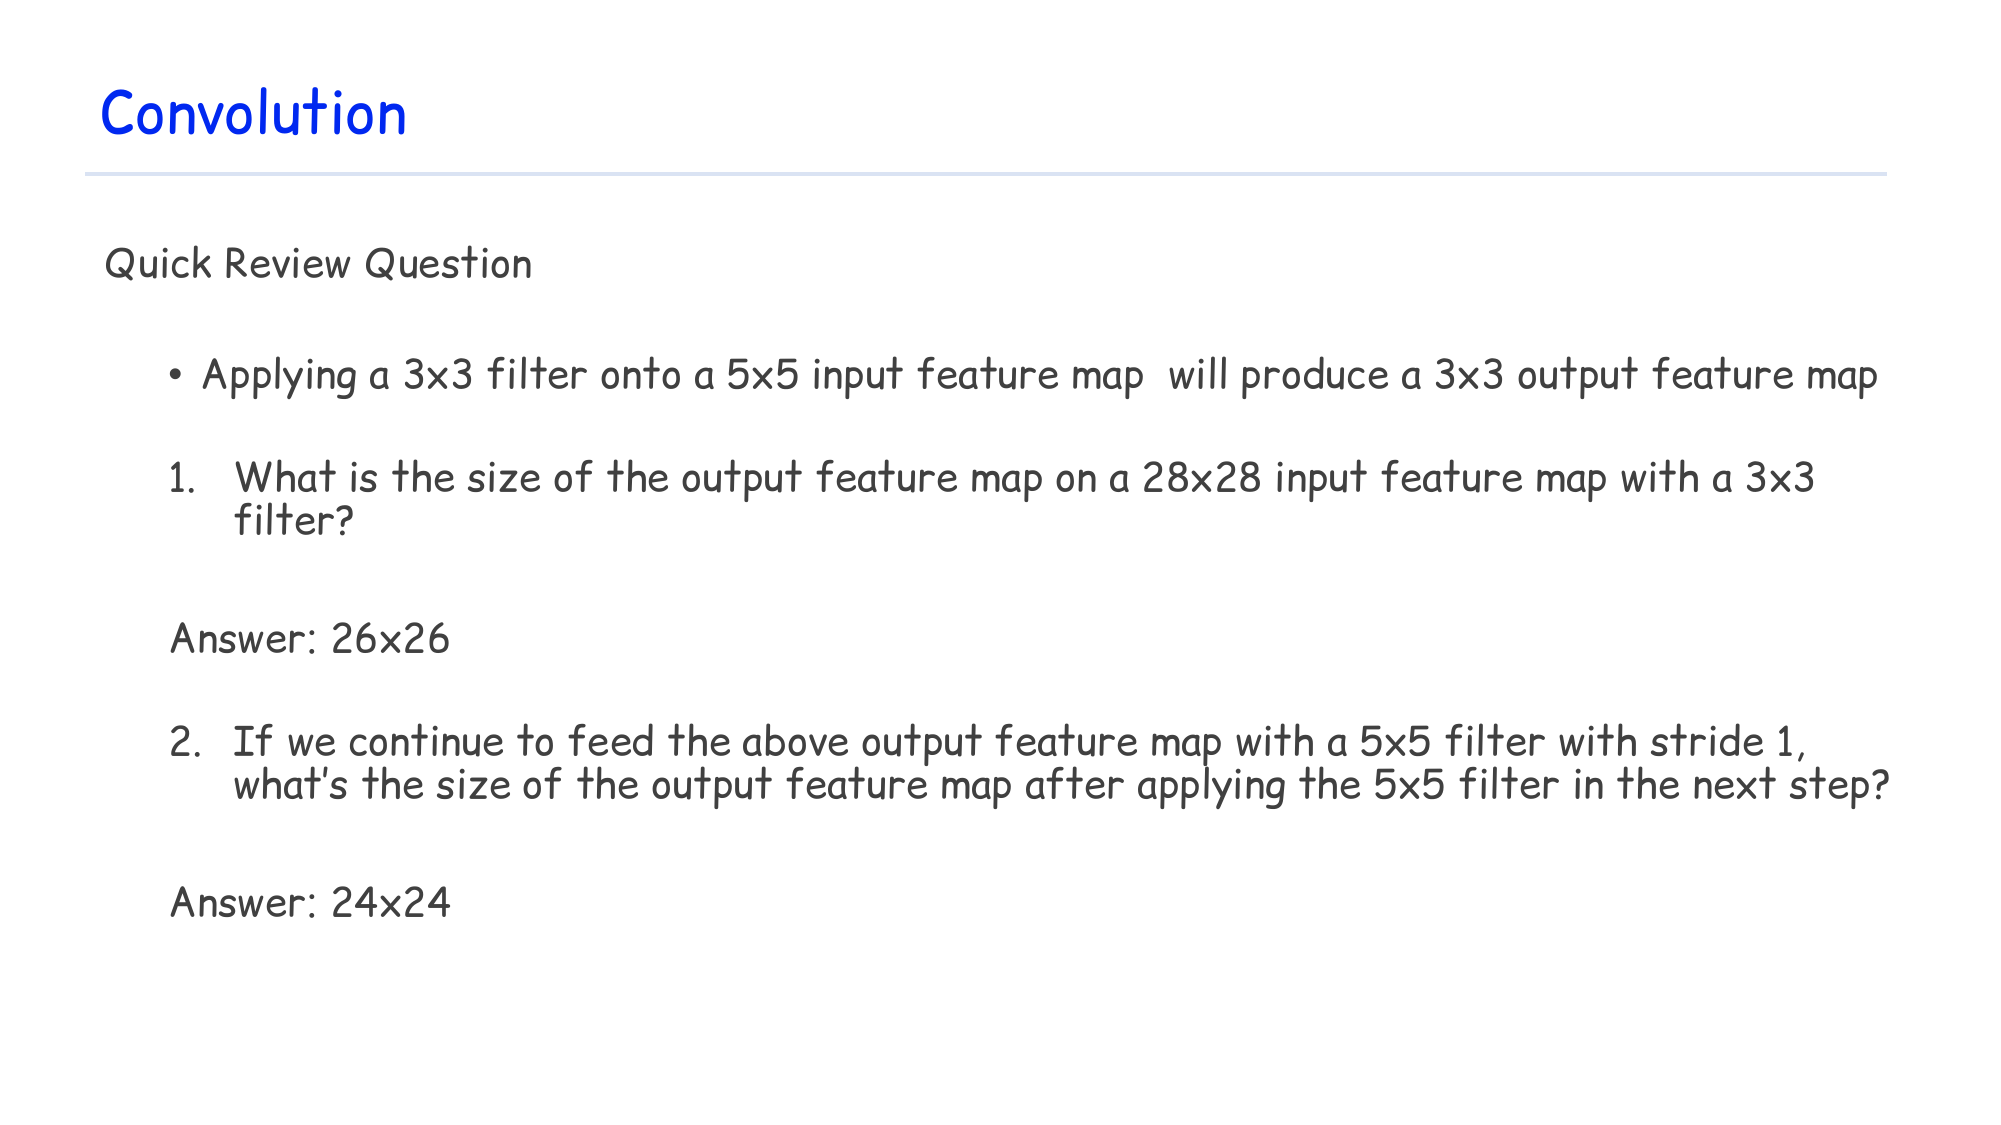

# Convolution
Quick Review Question

Applying a 3x3 filter onto a 5x5 input feature map  will produce a 3x3 output feature map

What is the size of the output feature map on a 28x28 input feature map with a 3x3 filter?

Answer: 26x26

If we continue to feed the above output feature map with a 5x5 filter with stride 1, what’s the size of the output feature map after applying the 5x5 filter in the next step?

Answer: 24x24